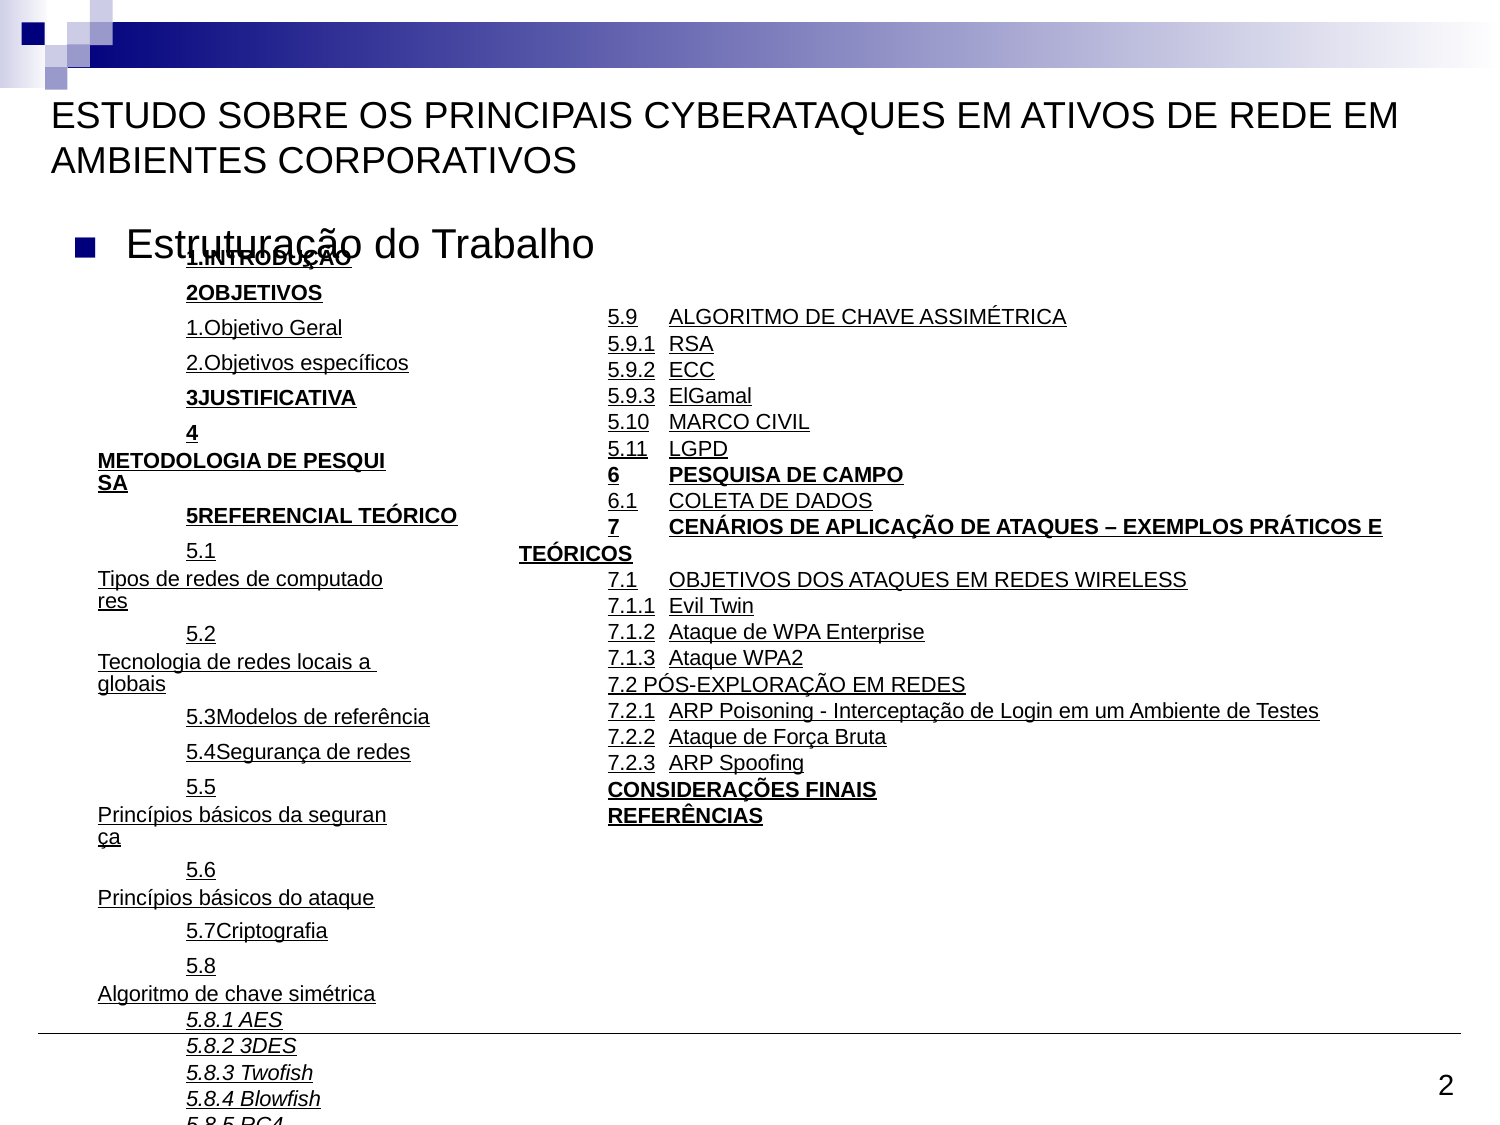

# ESTUDO SOBRE OS PRINCIPAIS CYBERATAQUES EM ATIVOS DE REDE EM AMBIENTES CORPORATIVOS
Estruturação do Trabalho
1.	INTRODUÇÃO
2	OBJETIVOS
1.	Objetivo Geral
2.	Objetivos específicos
3	JUSTIFICATIVA
4	METODOLOGIA DE PESQUISA
5	REFERENCIAL TEÓRICO
5.1	Tipos de redes de computadores
5.2	Tecnologia de redes locais a globais
5.3	Modelos de referência
5.4	Segurança de redes
5.5	Princípios básicos da segurança
5.6	Princípios básicos do ataque
5.7	Criptografia
5.8	Algoritmo de chave simétrica
5.8.1 AES
5.8.2 3DES
5.8.3 Twofish
5.8.4 Blowfish
5.8.5 RC4

5.9	ALGORITMO DE CHAVE ASSIMÉTRICA
5.9.1	RSA
5.9.2	ECC
5.9.3	ElGamal
5.10	MARCO CIVIL
5.11	LGPD
6	PESQUISA DE CAMPO
6.1	COLETA DE DADOS
7	CENÁRIOS DE APLICAÇÃO DE ATAQUES – EXEMPLOS PRÁTICOS E TEÓRICOS
7.1	OBJETIVOS DOS ATAQUES EM REDES WIRELESS
7.1.1	Evil Twin
7.1.2	Ataque de WPA Enterprise
7.1.3	Ataque WPA2
7.2 PÓS-EXPLORAÇÃO EM REDES
7.2.1	ARP Poisoning - Interceptação de Login em um Ambiente de Testes
7.2.2	Ataque de Força Bruta
7.2.3	ARP Spoofing
CONSIDERAÇÕES FINAIS
REFERÊNCIAS